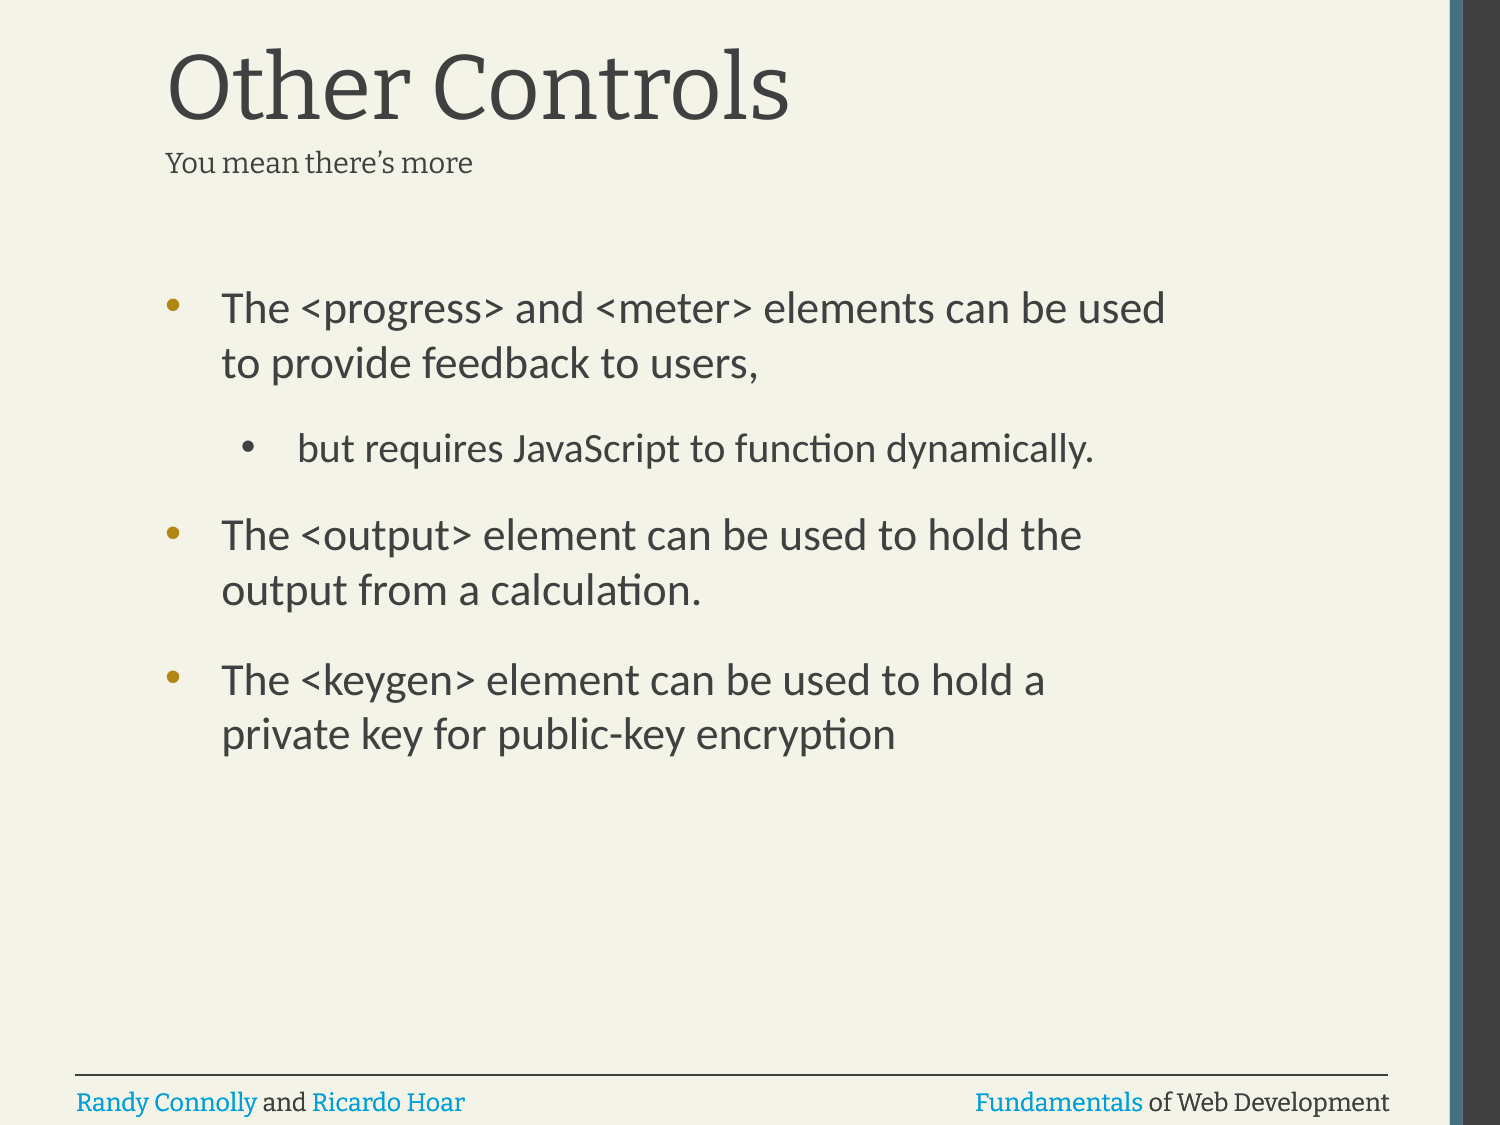

# Other Controls
You mean there’s more
The <progress> and <meter> elements can be used to provide feedback to users,
but requires JavaScript to function dynamically.
The <output> element can be used to hold the output from a calculation.
The <keygen> element can be used to hold a private key for public-key encryption